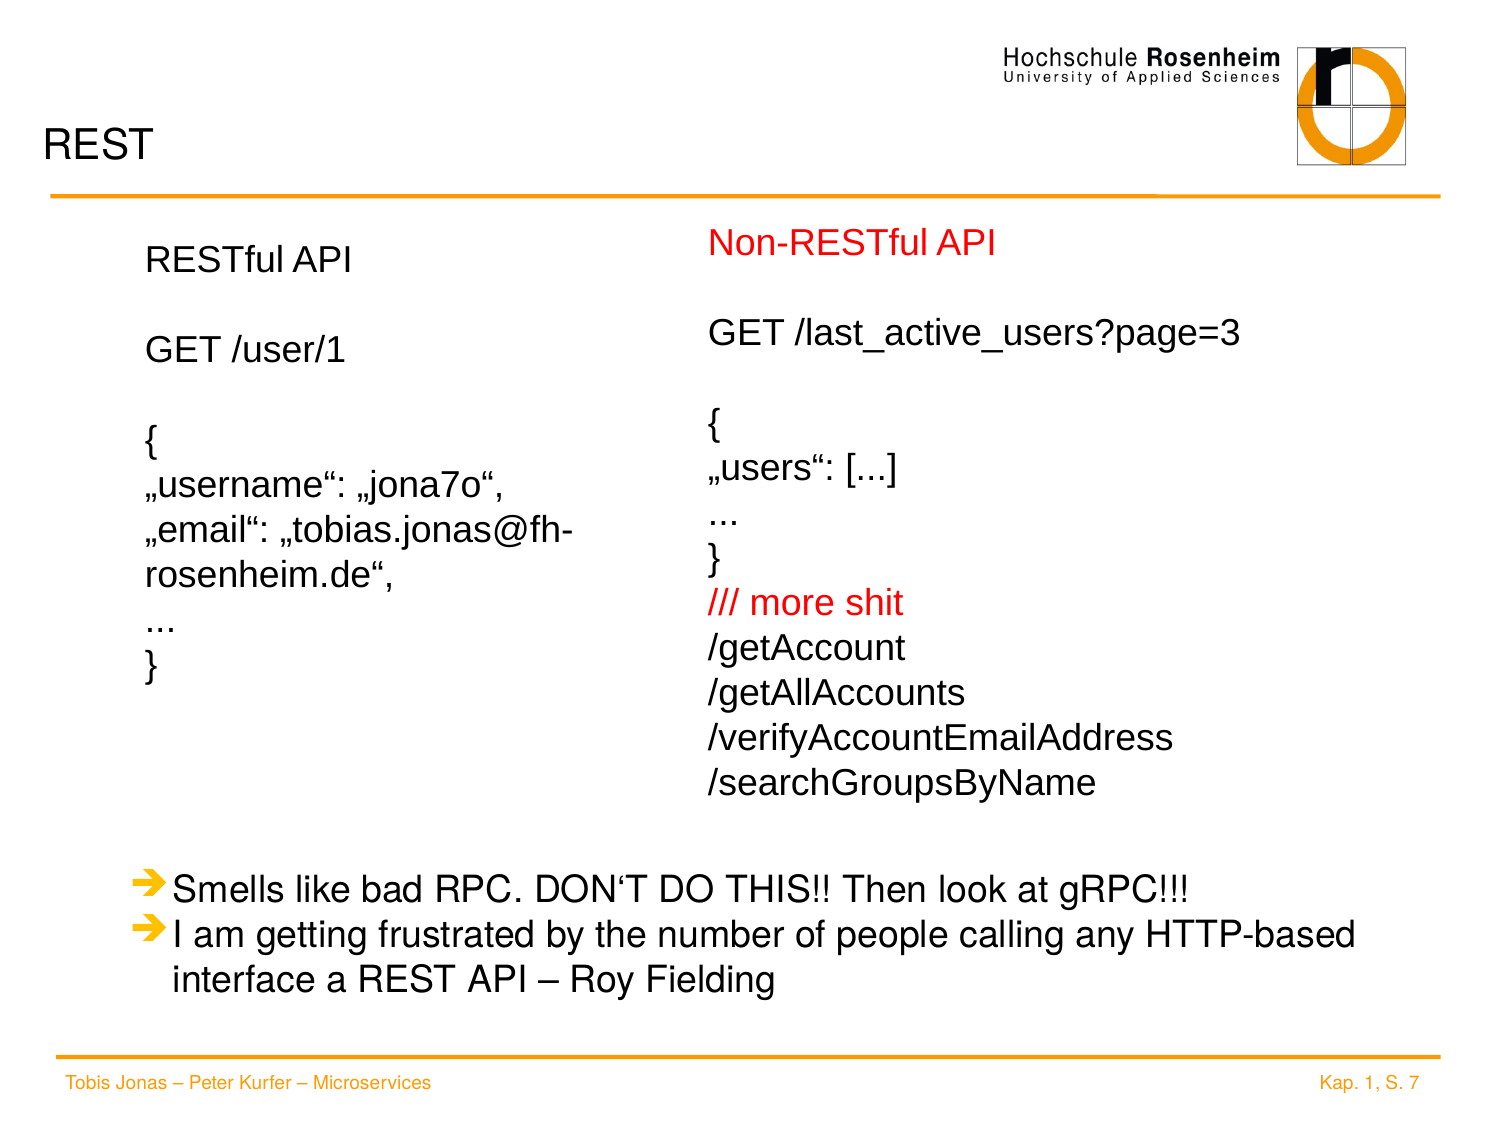

# REST
Non-RESTful API

GET /last_active_users?page=3

{
„users“: [...]
...
}
/// more shit
/getAccount
/getAllAccounts
/verifyAccountEmailAddress
/searchGroupsByName
RESTful API

GET /user/1

{
„username“: „jona7o“,
„email“: „tobias.jonas@fh-rosenheim.de“,
...
}
Smells like bad RPC. DON‘T DO THIS!! Then look at gRPC!!!
I am getting frustrated by the number of people calling any HTTP-based interface a REST API – Roy Fielding